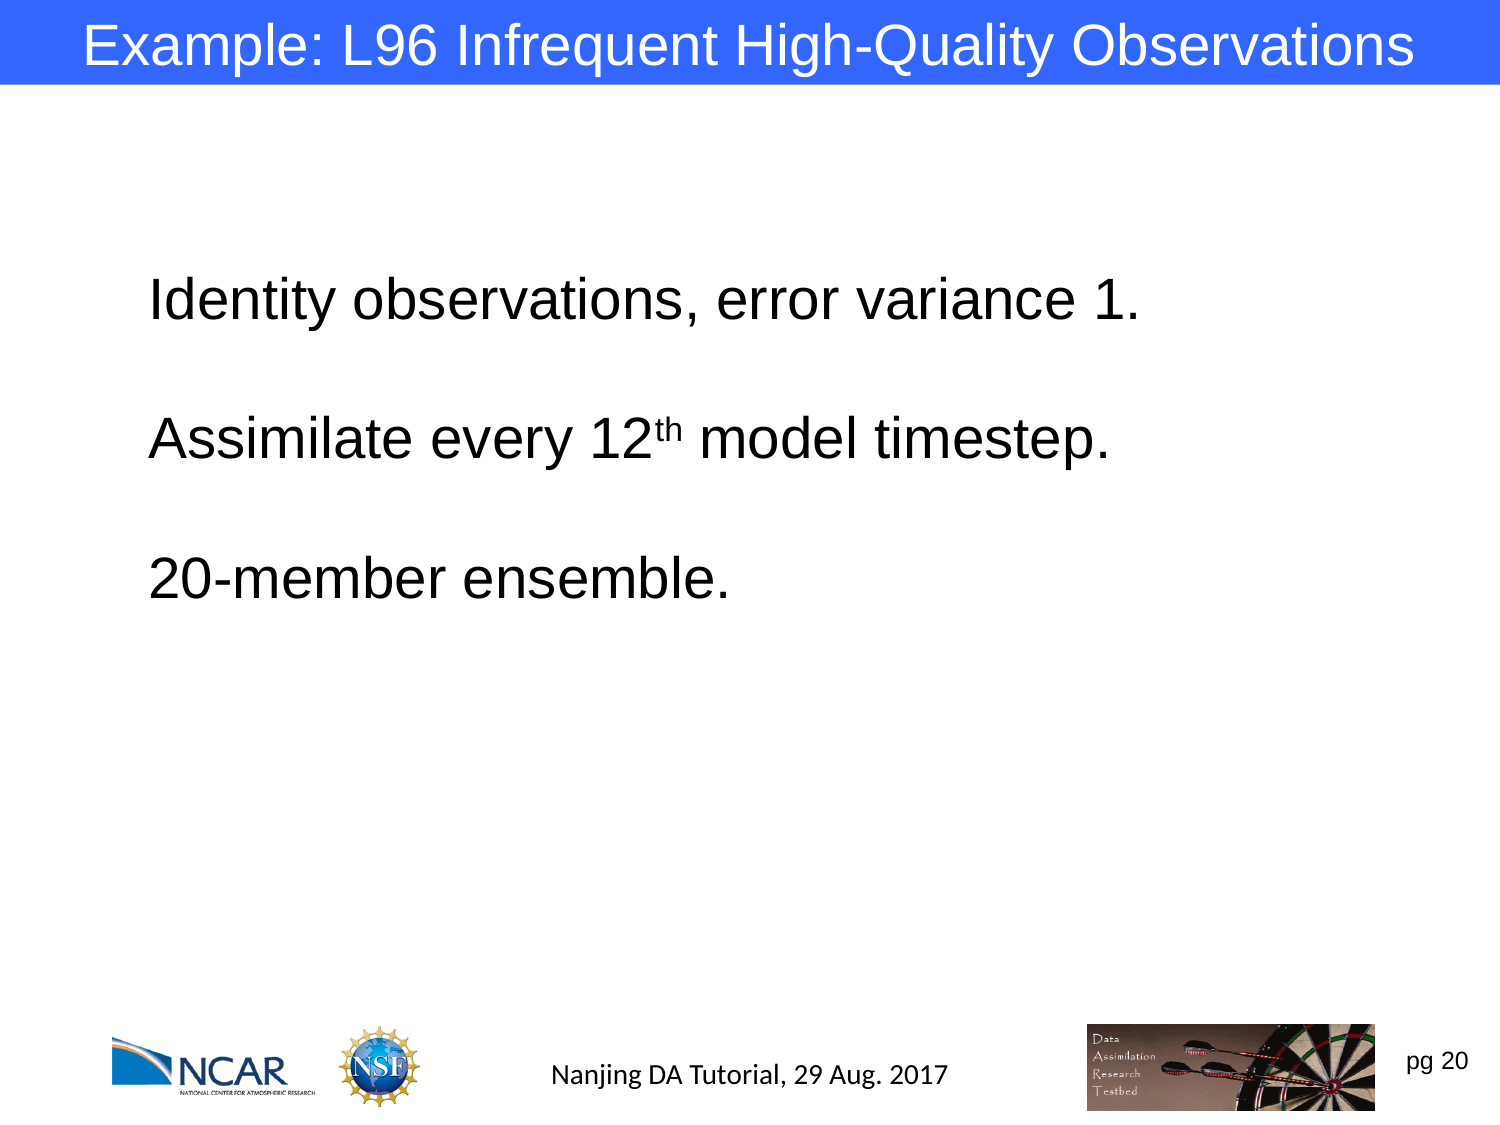

Example: L96 Infrequent High-Quality Observations
Identity observations, error variance 1.

Assimilate every 12th model timestep.

20-member ensemble.
Nanjing DA Tutorial, 29 Aug. 2017